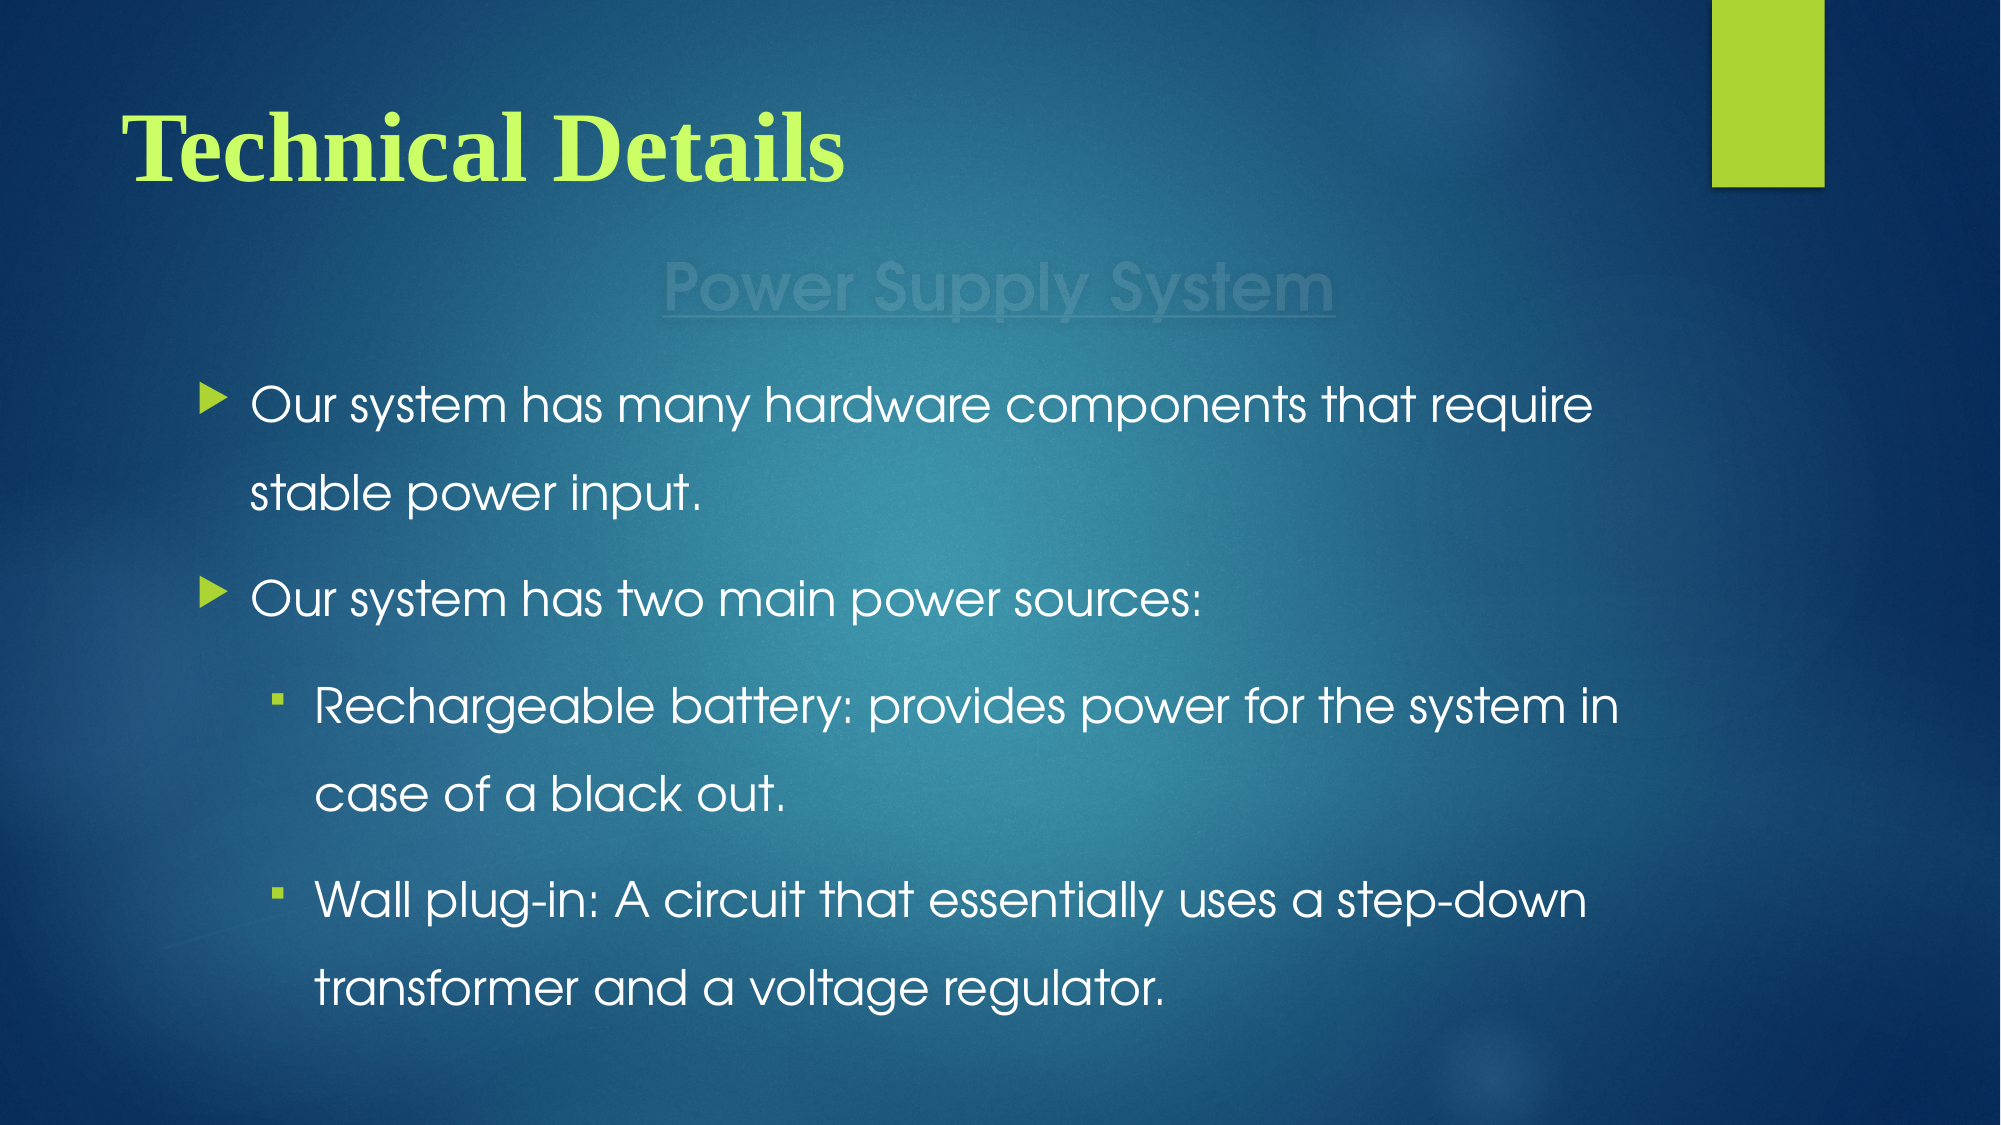

# Technical Details
Power Supply System
Our system has many hardware components that require stable power input.
Our system has two main power sources:
Rechargeable battery: provides power for the system in case of a black out.
Wall plug-in: A circuit that essentially uses a step-down transformer and a voltage regulator.